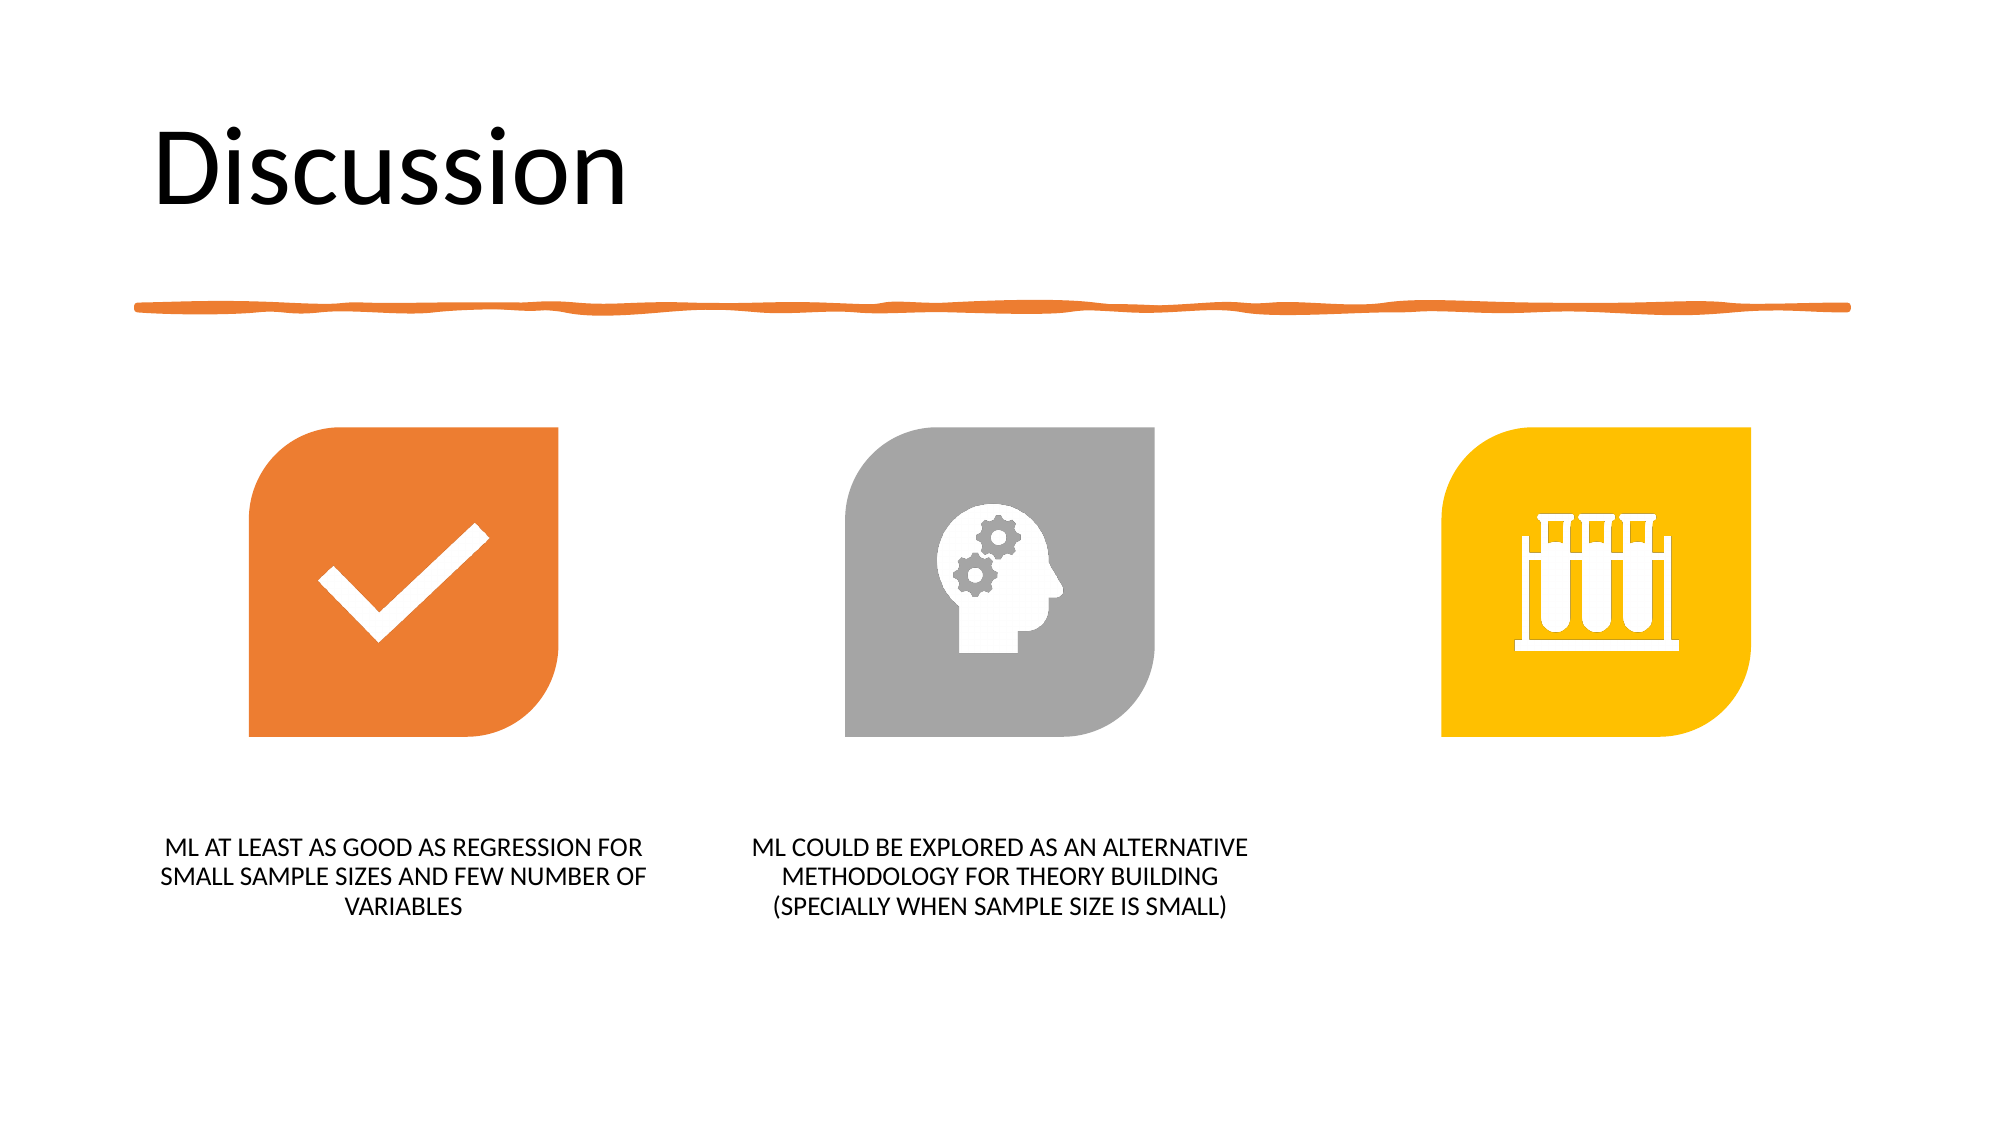

# Discussion

ML at least as good as regression for small sample sizes and few number of variables
ML could be explored as an alternative methodology for theory building (specially when sample size is small)